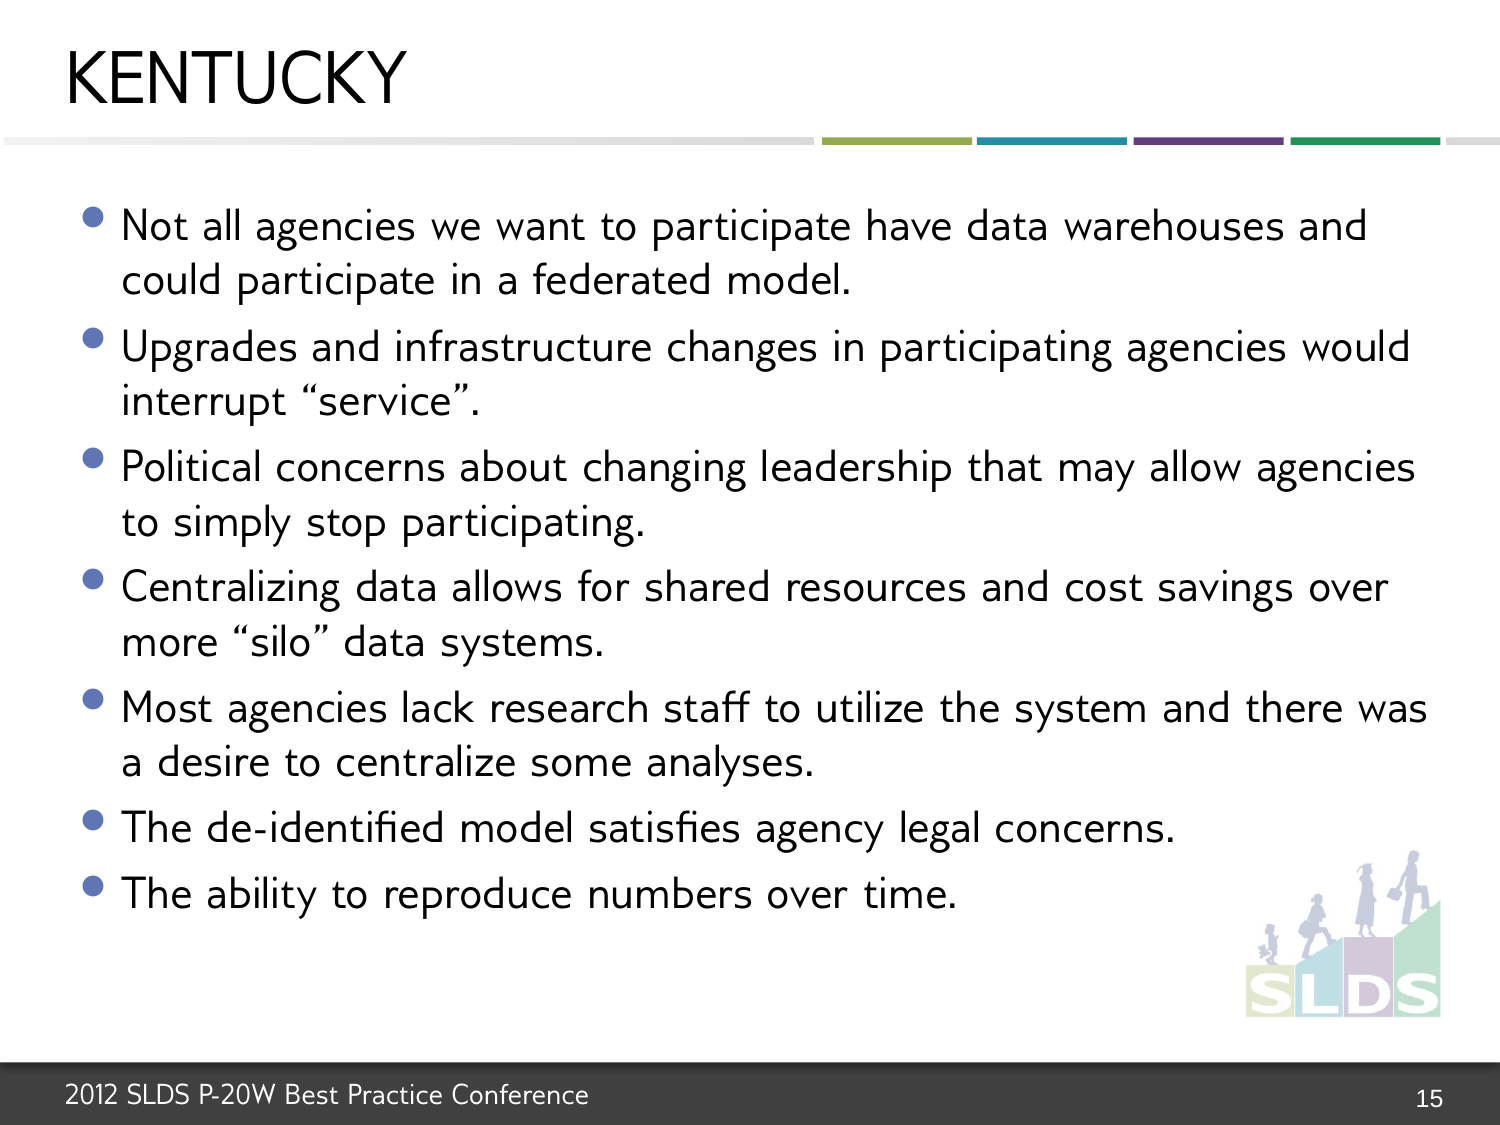

# Kentucky
Not all agencies we want to participate have data warehouses and could participate in a federated model.
Upgrades and infrastructure changes in participating agencies would interrupt “service”.
Political concerns about changing leadership that may allow agencies to simply stop participating.
Centralizing data allows for shared resources and cost savings over more “silo” data systems.
Most agencies lack research staff to utilize the system and there was a desire to centralize some analyses.
The de-identified model satisfies agency legal concerns.
The ability to reproduce numbers over time.

15